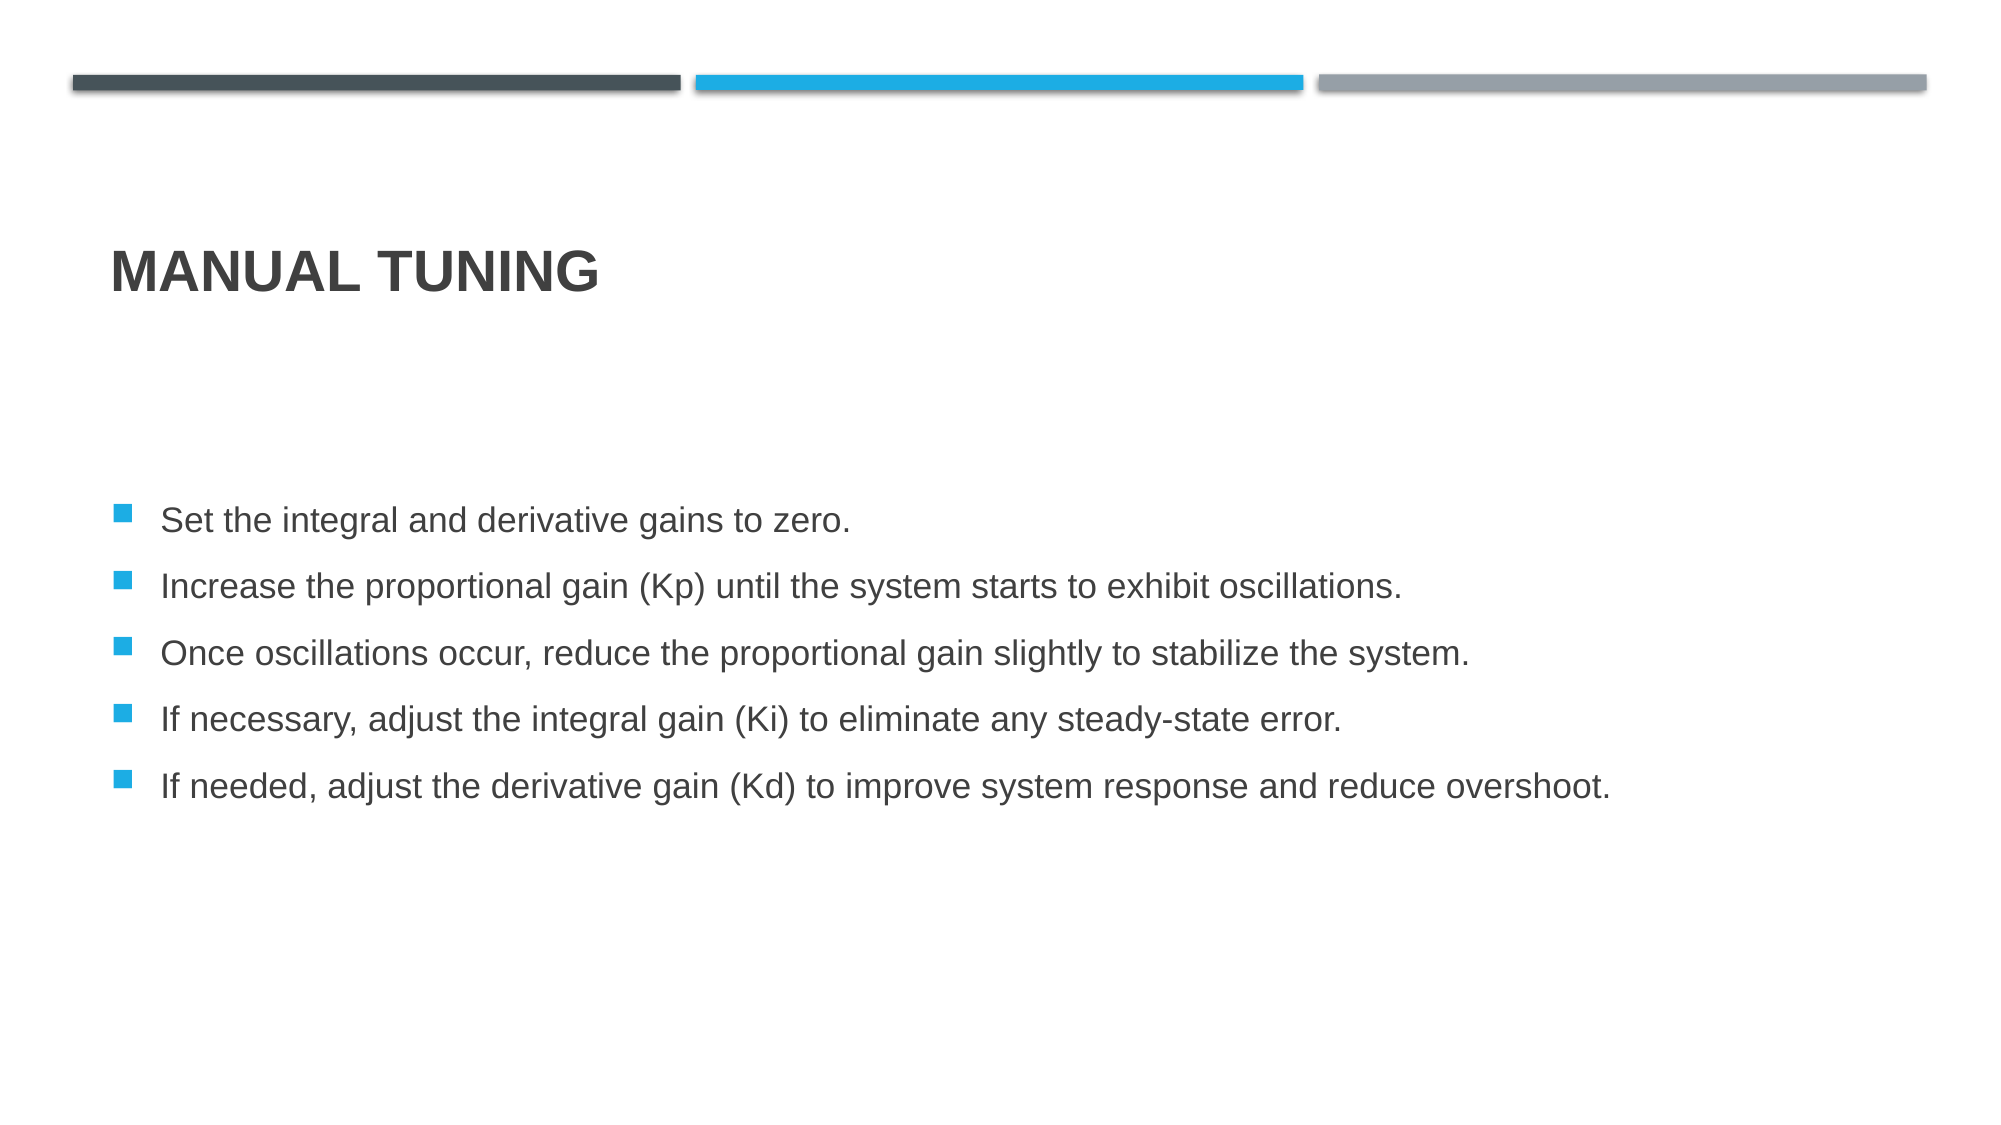

# Manual Tuning
Set the integral and derivative gains to zero.
Increase the proportional gain (Kp) until the system starts to exhibit oscillations.
Once oscillations occur, reduce the proportional gain slightly to stabilize the system.
If necessary, adjust the integral gain (Ki) to eliminate any steady-state error.
If needed, adjust the derivative gain (Kd) to improve system response and reduce overshoot.